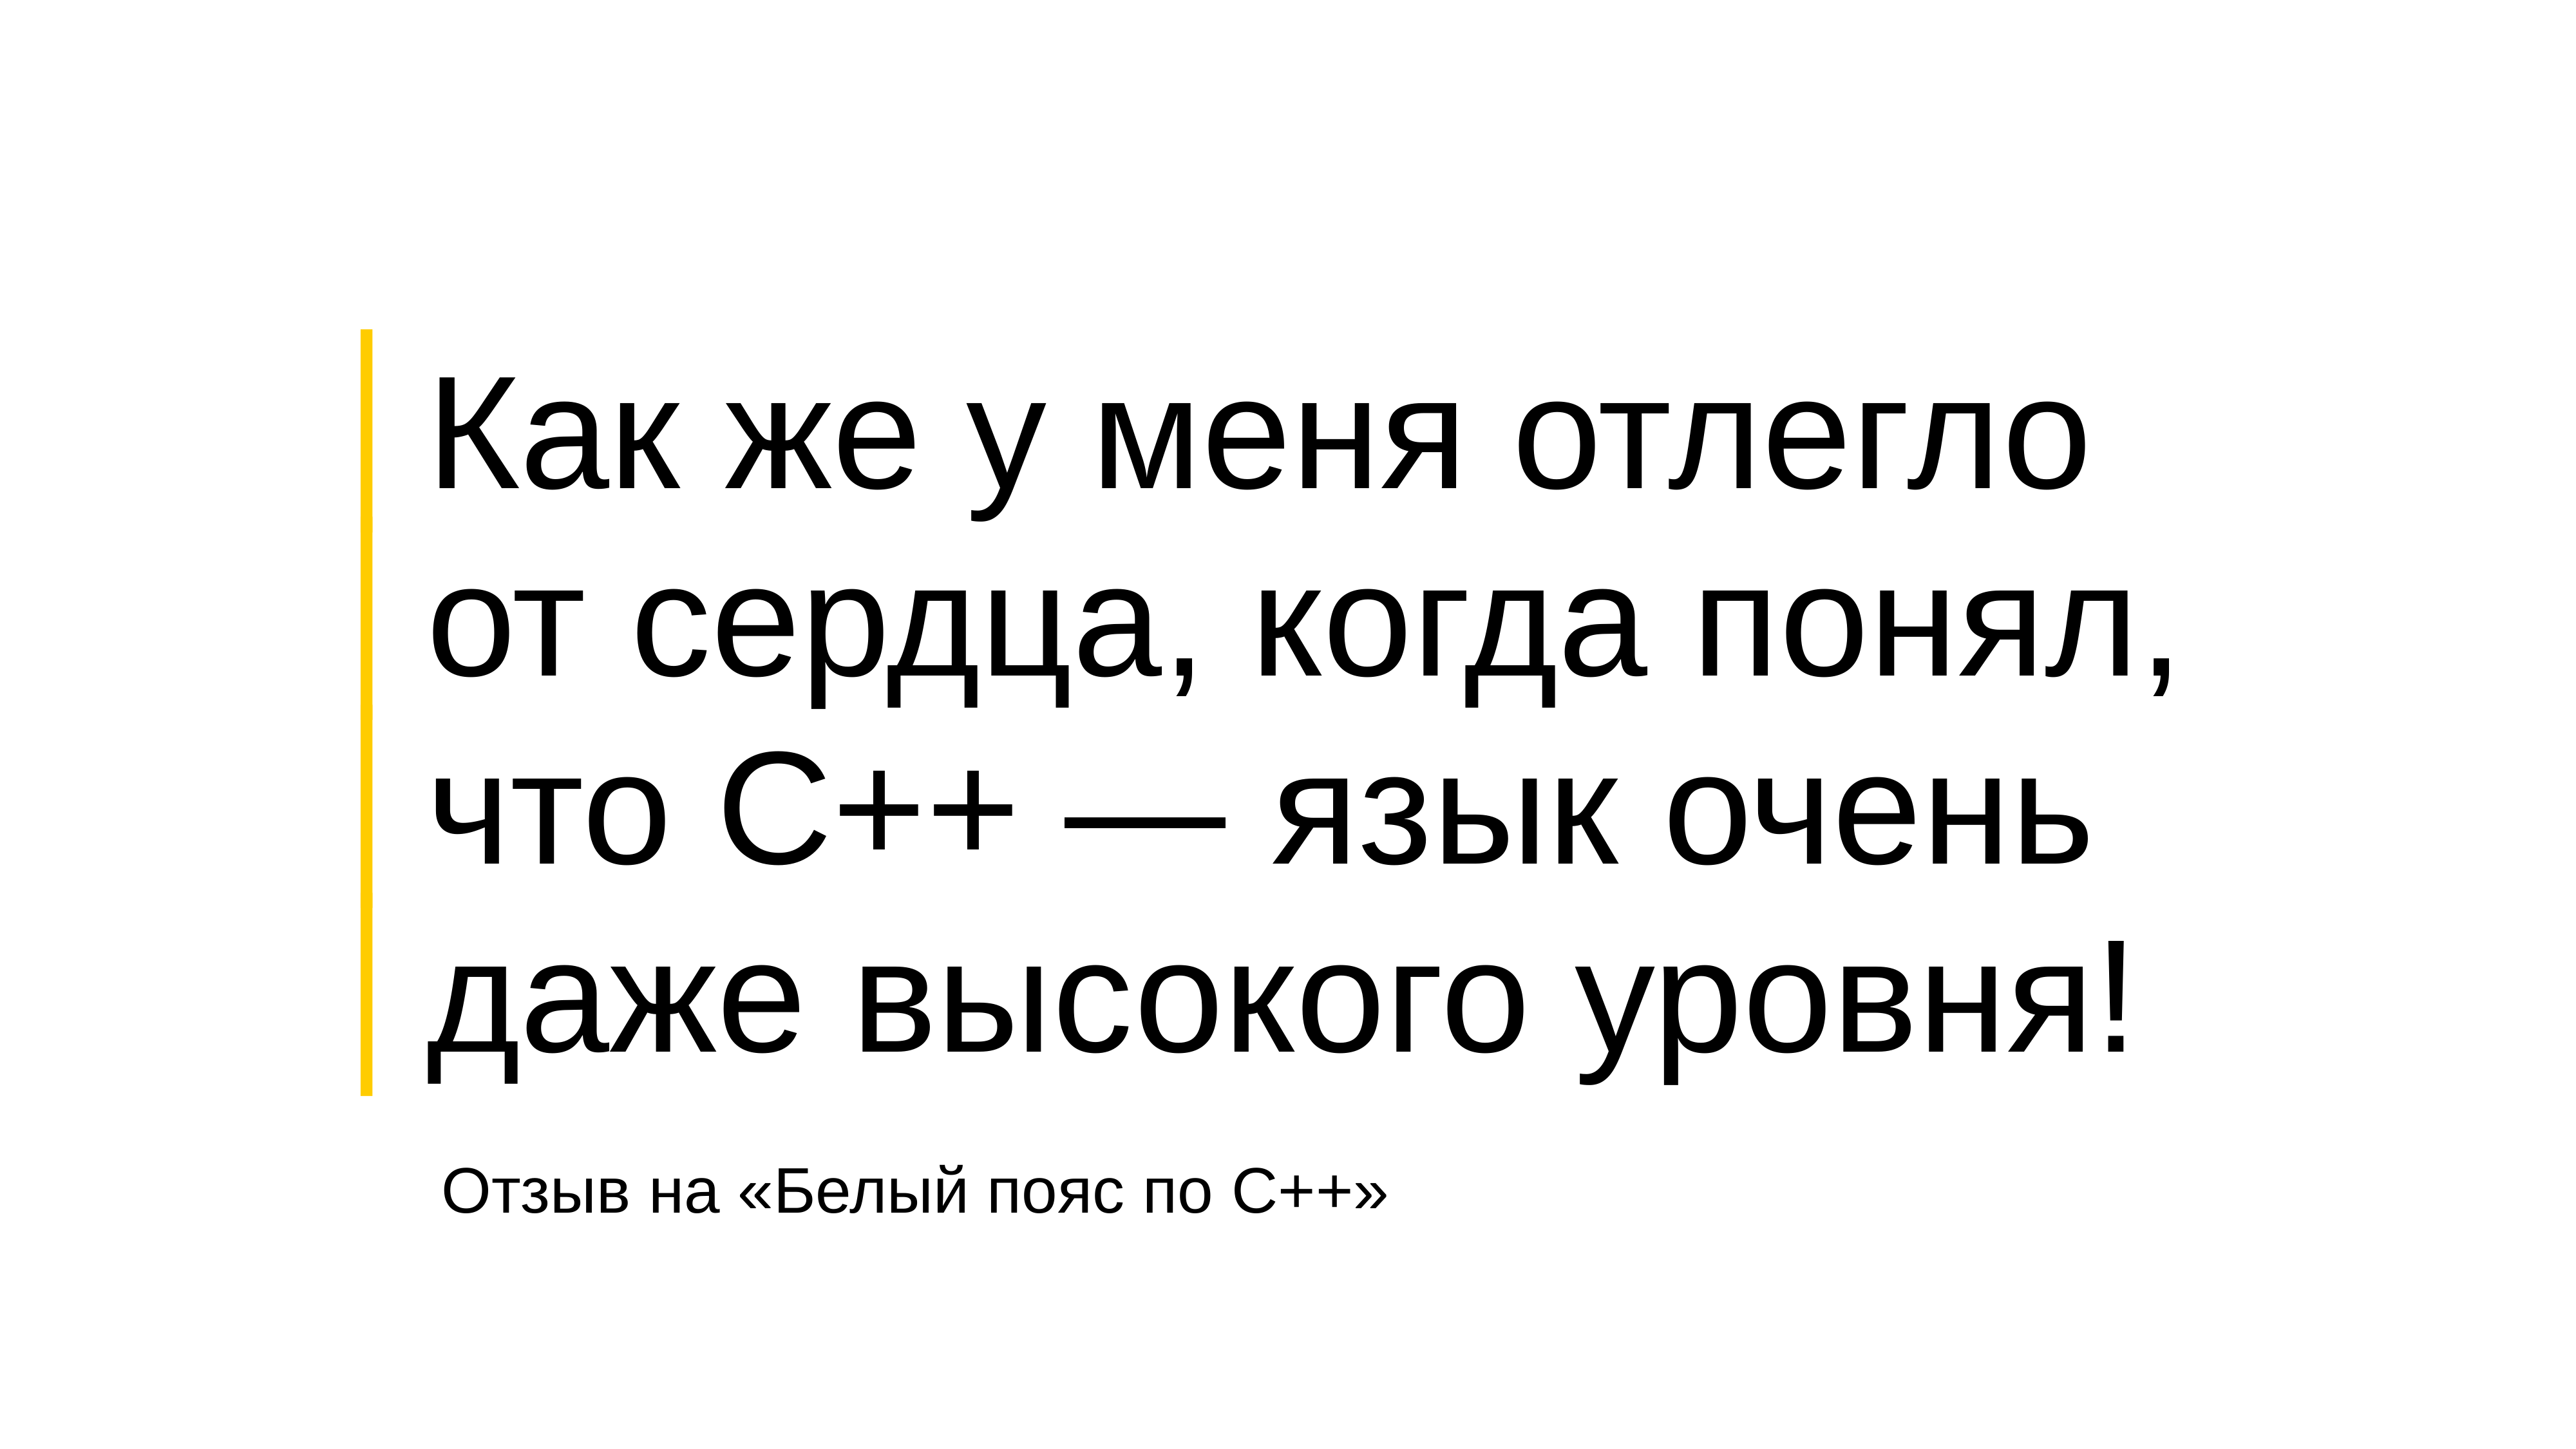

Как же у меня отлегло
от сердца, когда понял,
что С++ — язык очень
даже высокого уровня!
Отзыв на «Белый пояс по C++»